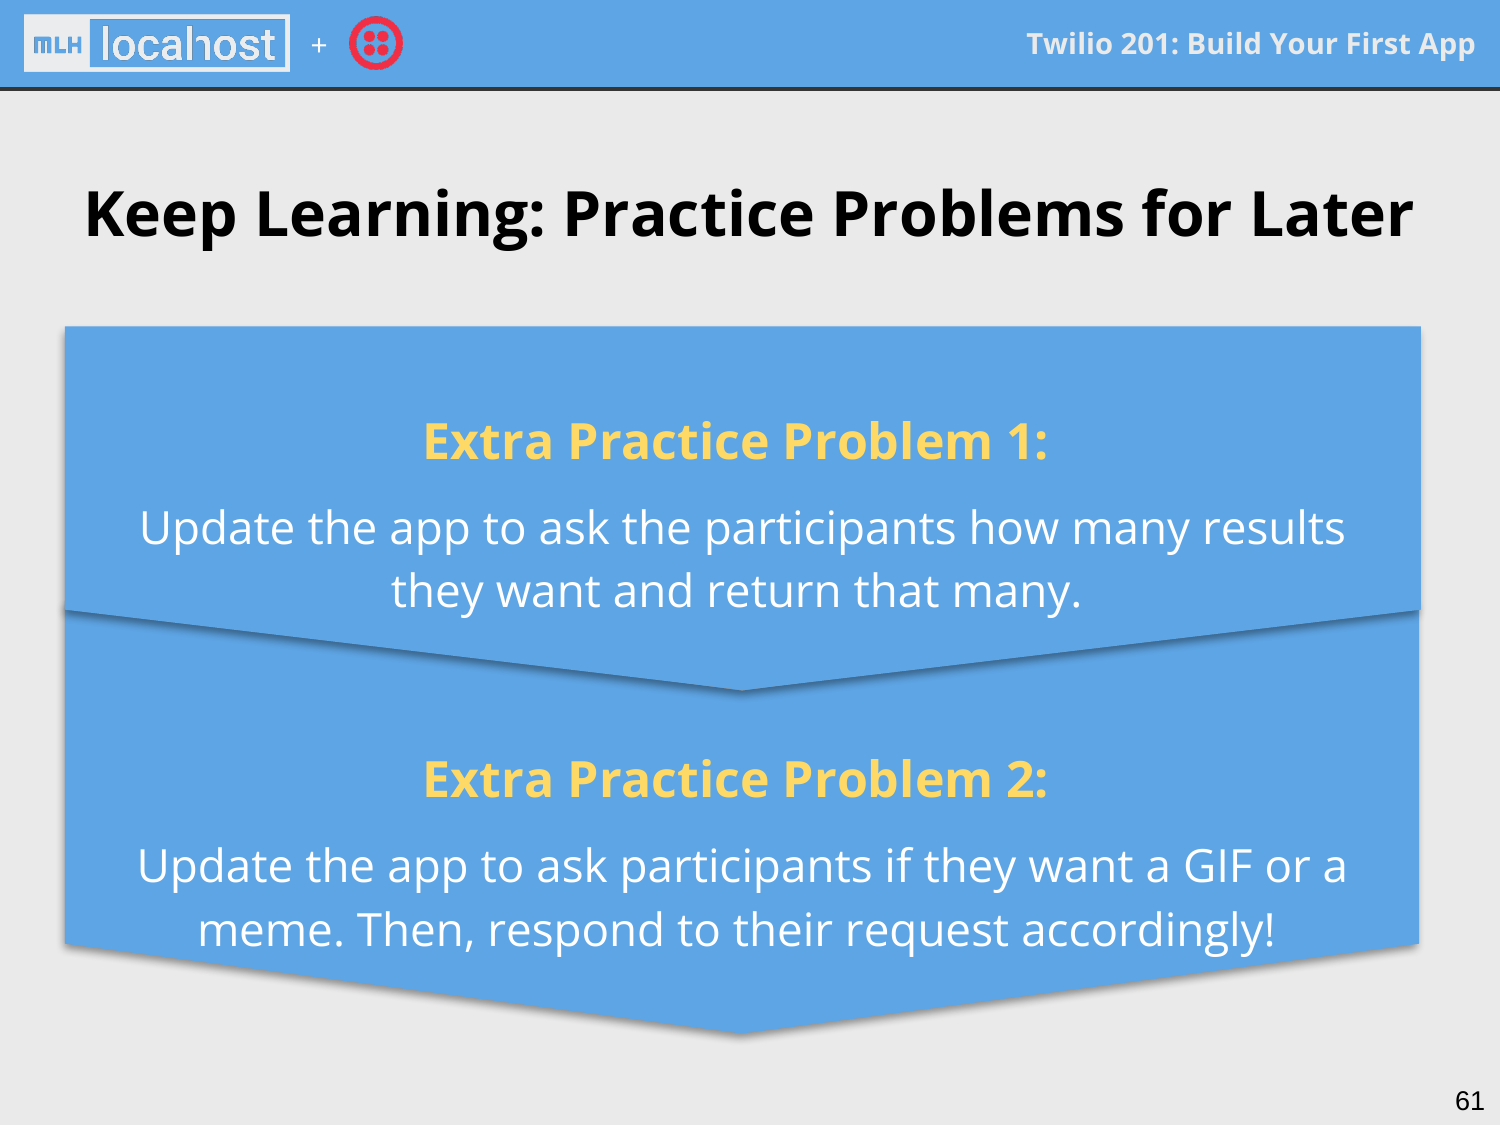

Keep Learning: Practice Problems for Later
Extra Practice Problem 1:
Update the app to ask the participants how many results they want and return that many.
Extra Practice Problem 2:
Update the app to ask participants if they want a GIF or a meme. Then, respond to their request accordingly!